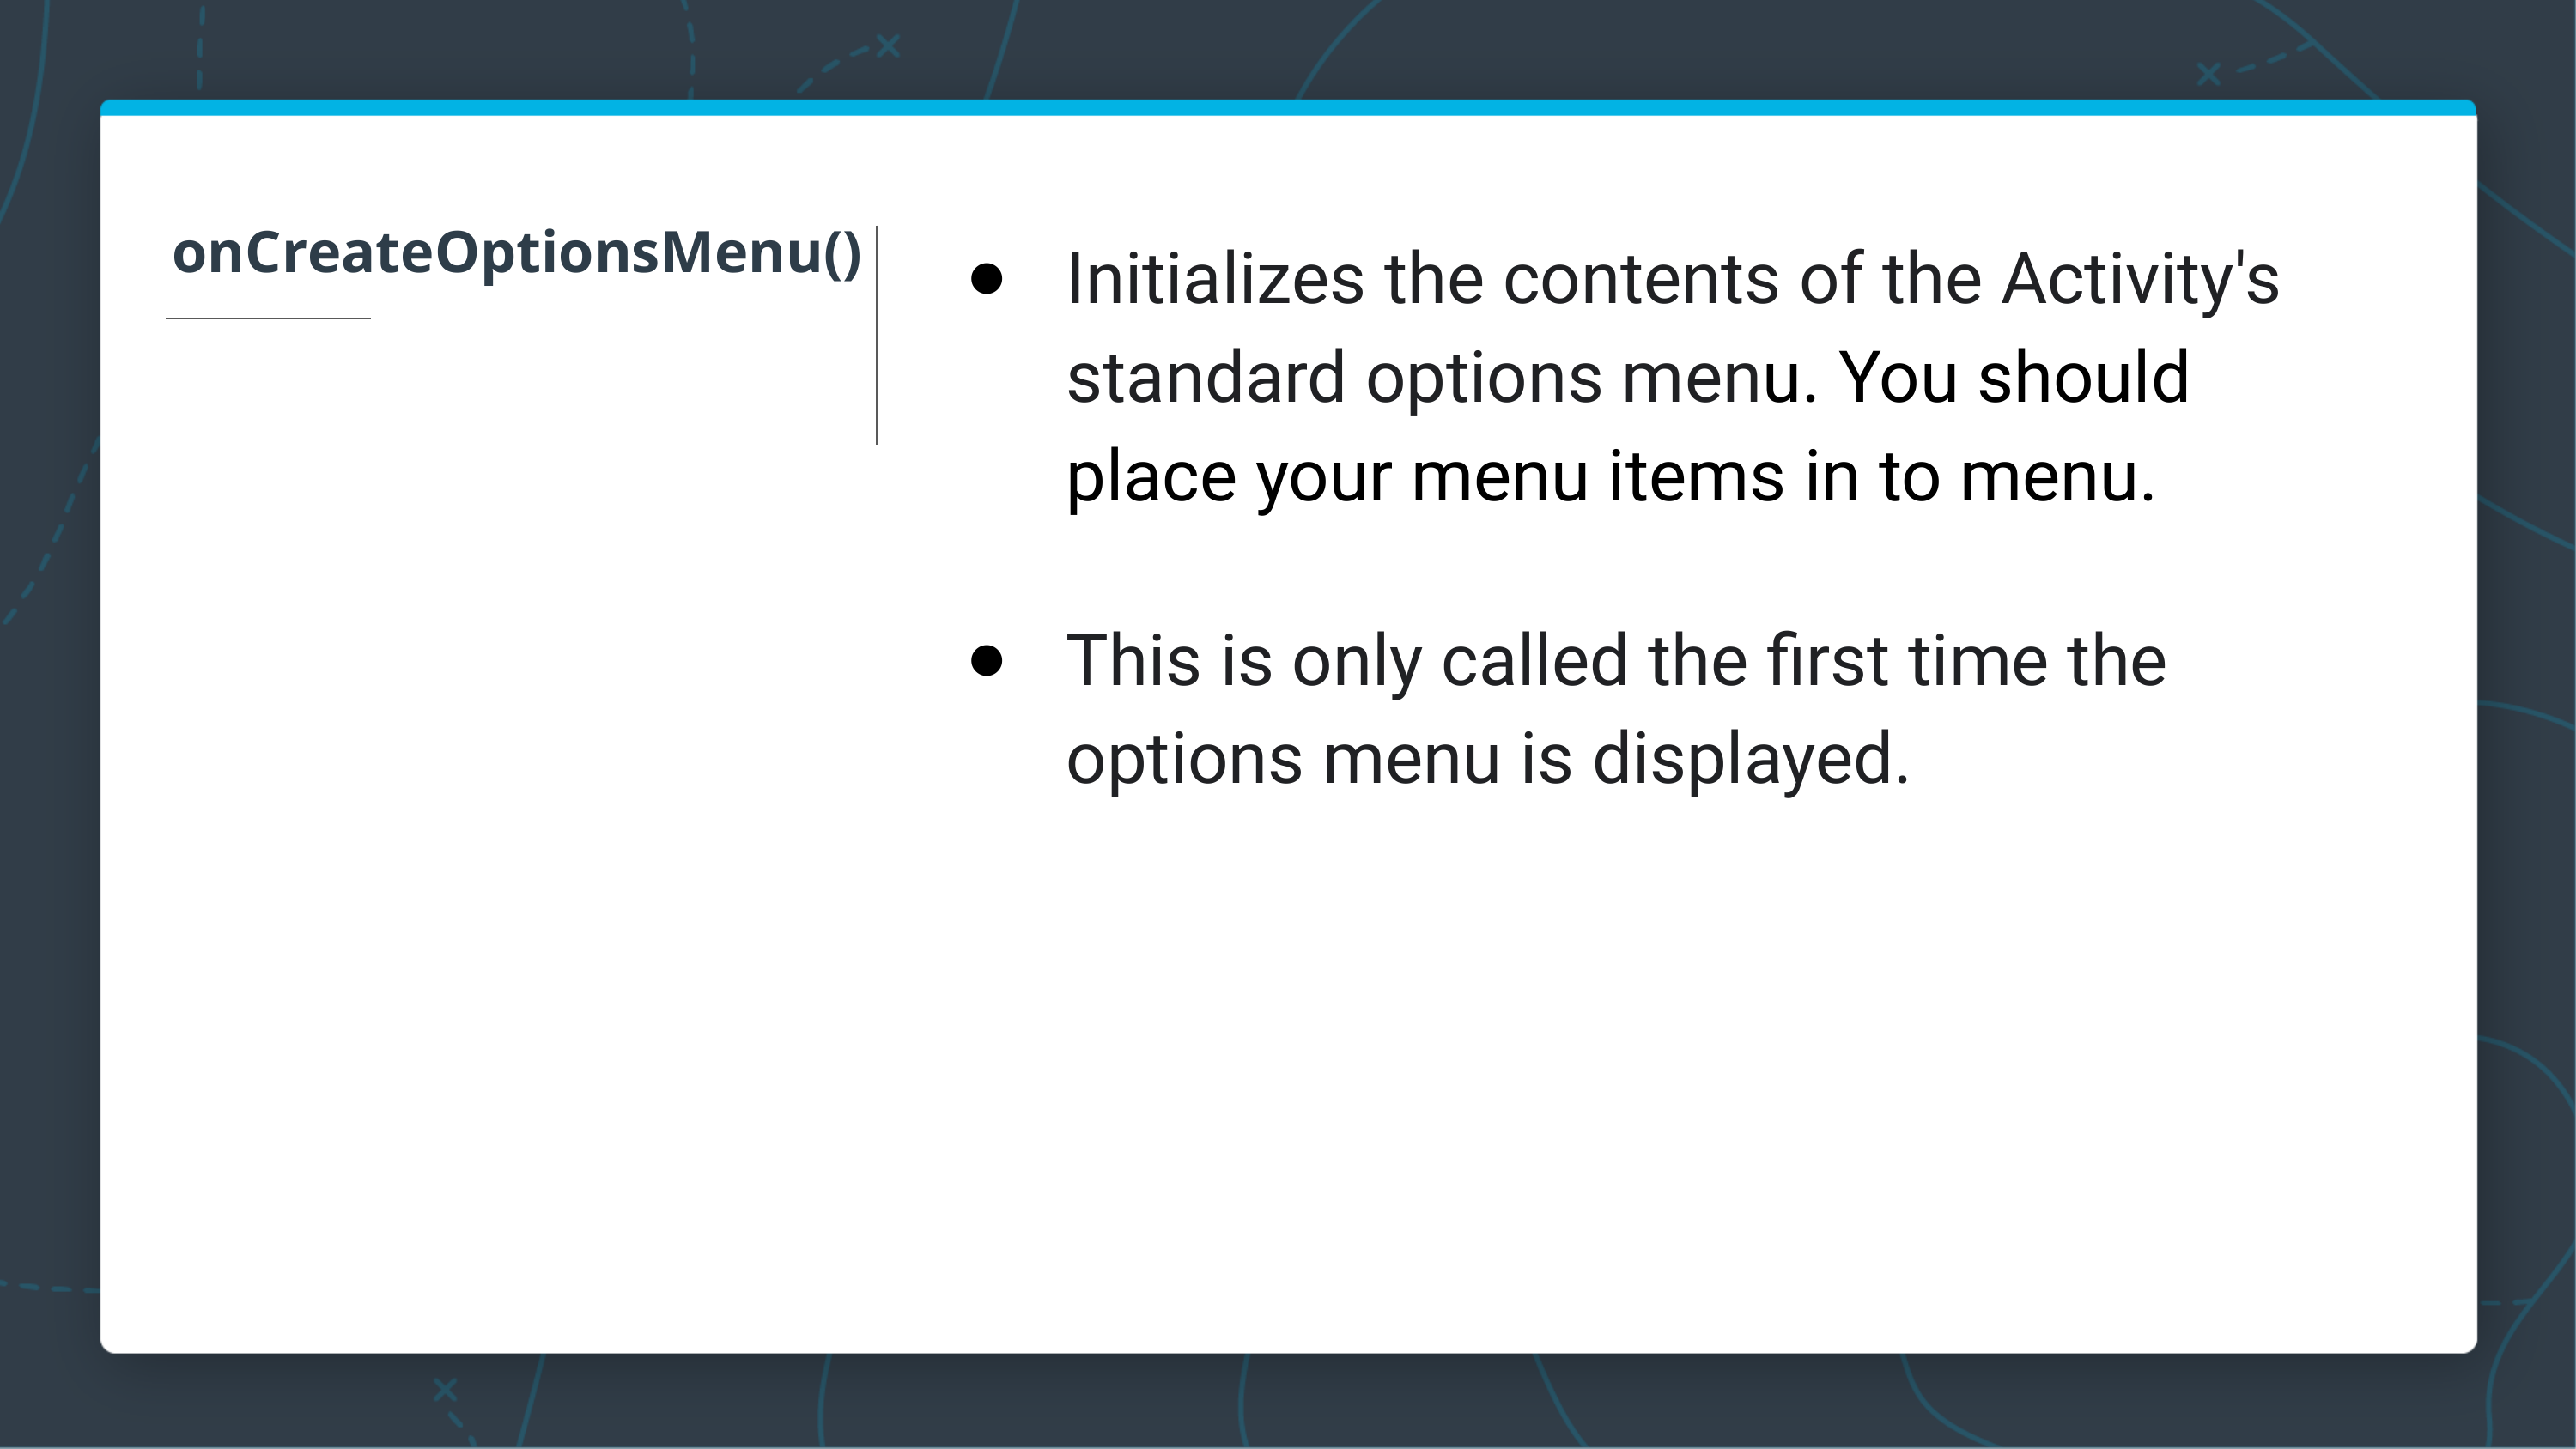

onCreateOptionsMenu()
Initializes the contents of the Activity's standard options menu. You should place your menu items in to menu.
This is only called the first time the options menu is displayed.